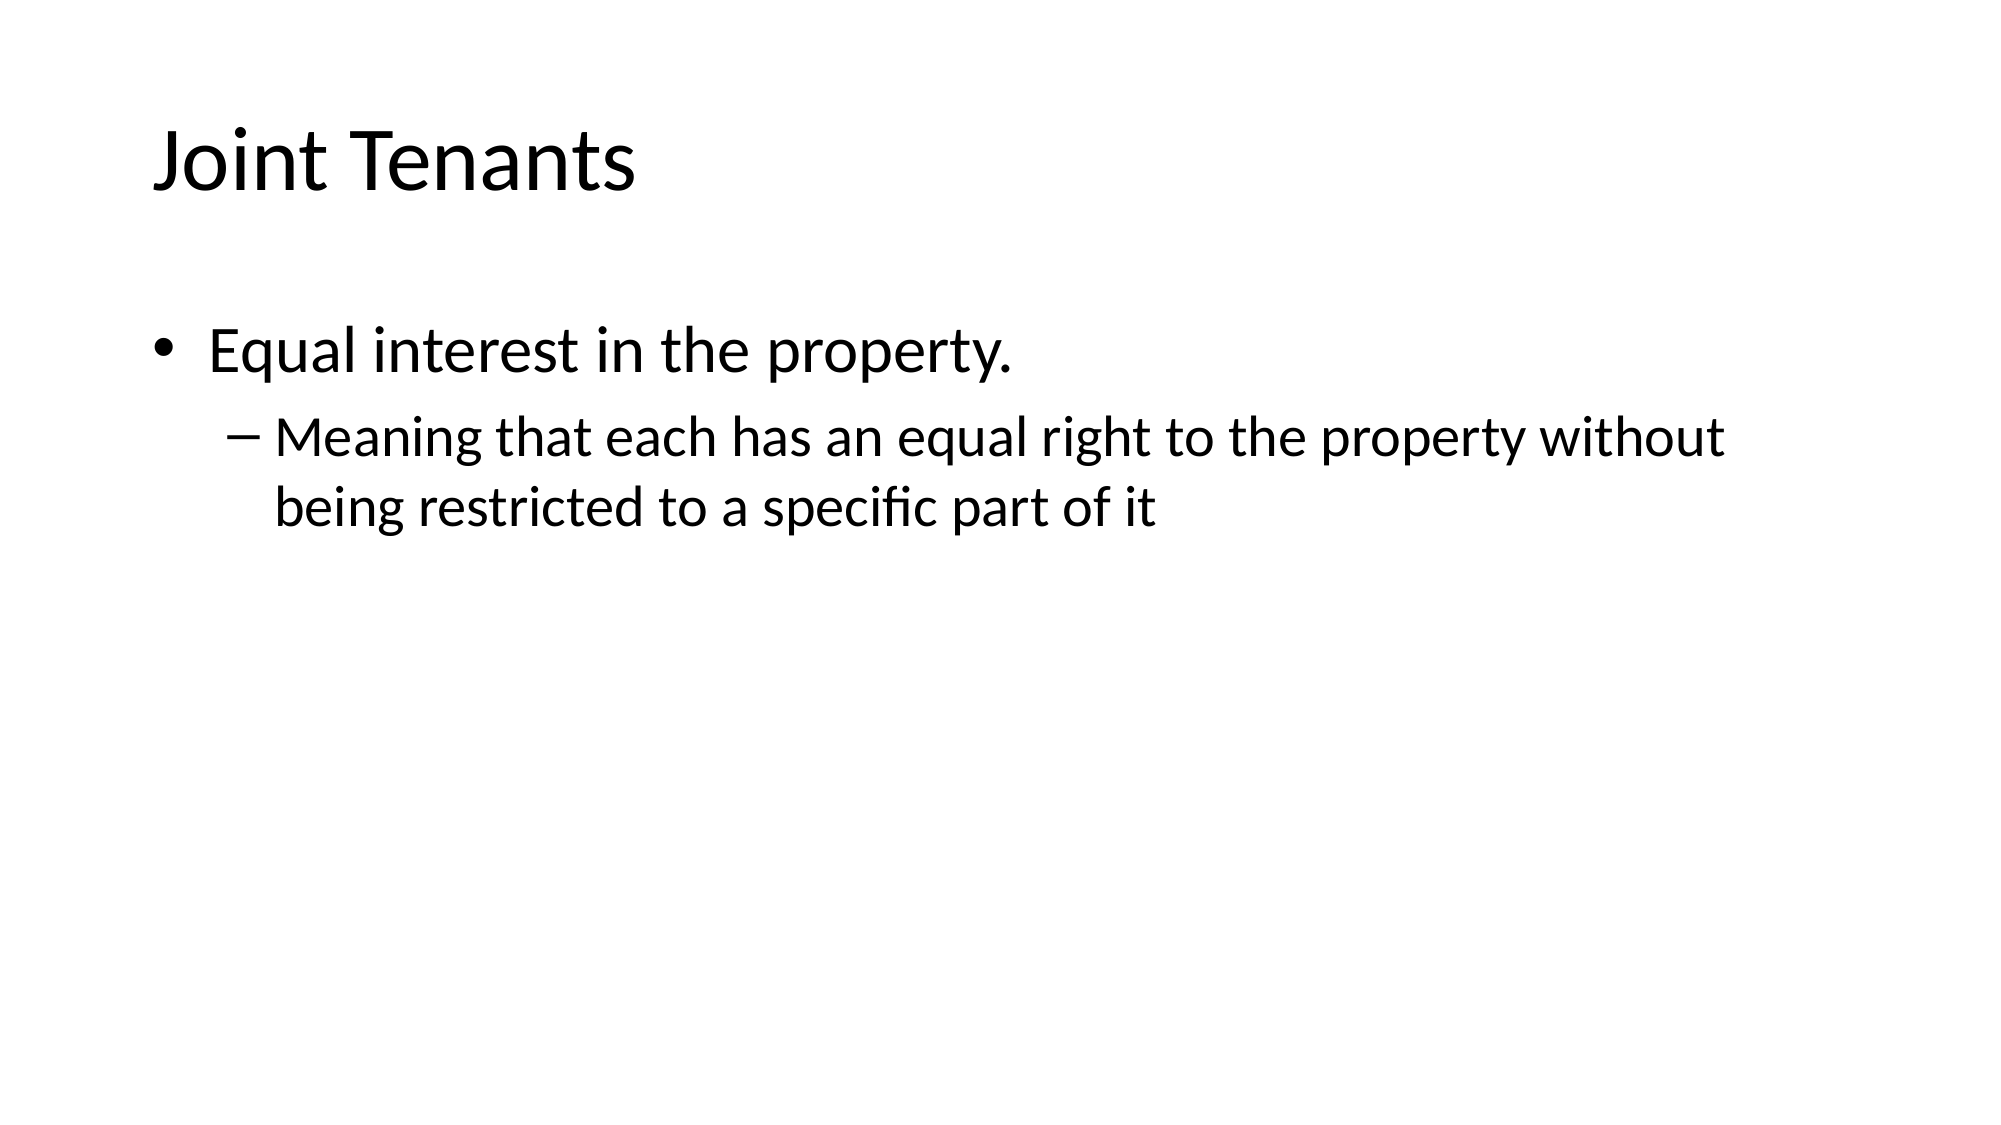

# Joint Tenants
Equal interest in the property.
Meaning that each has an equal right to the property without being restricted to a specific part of it